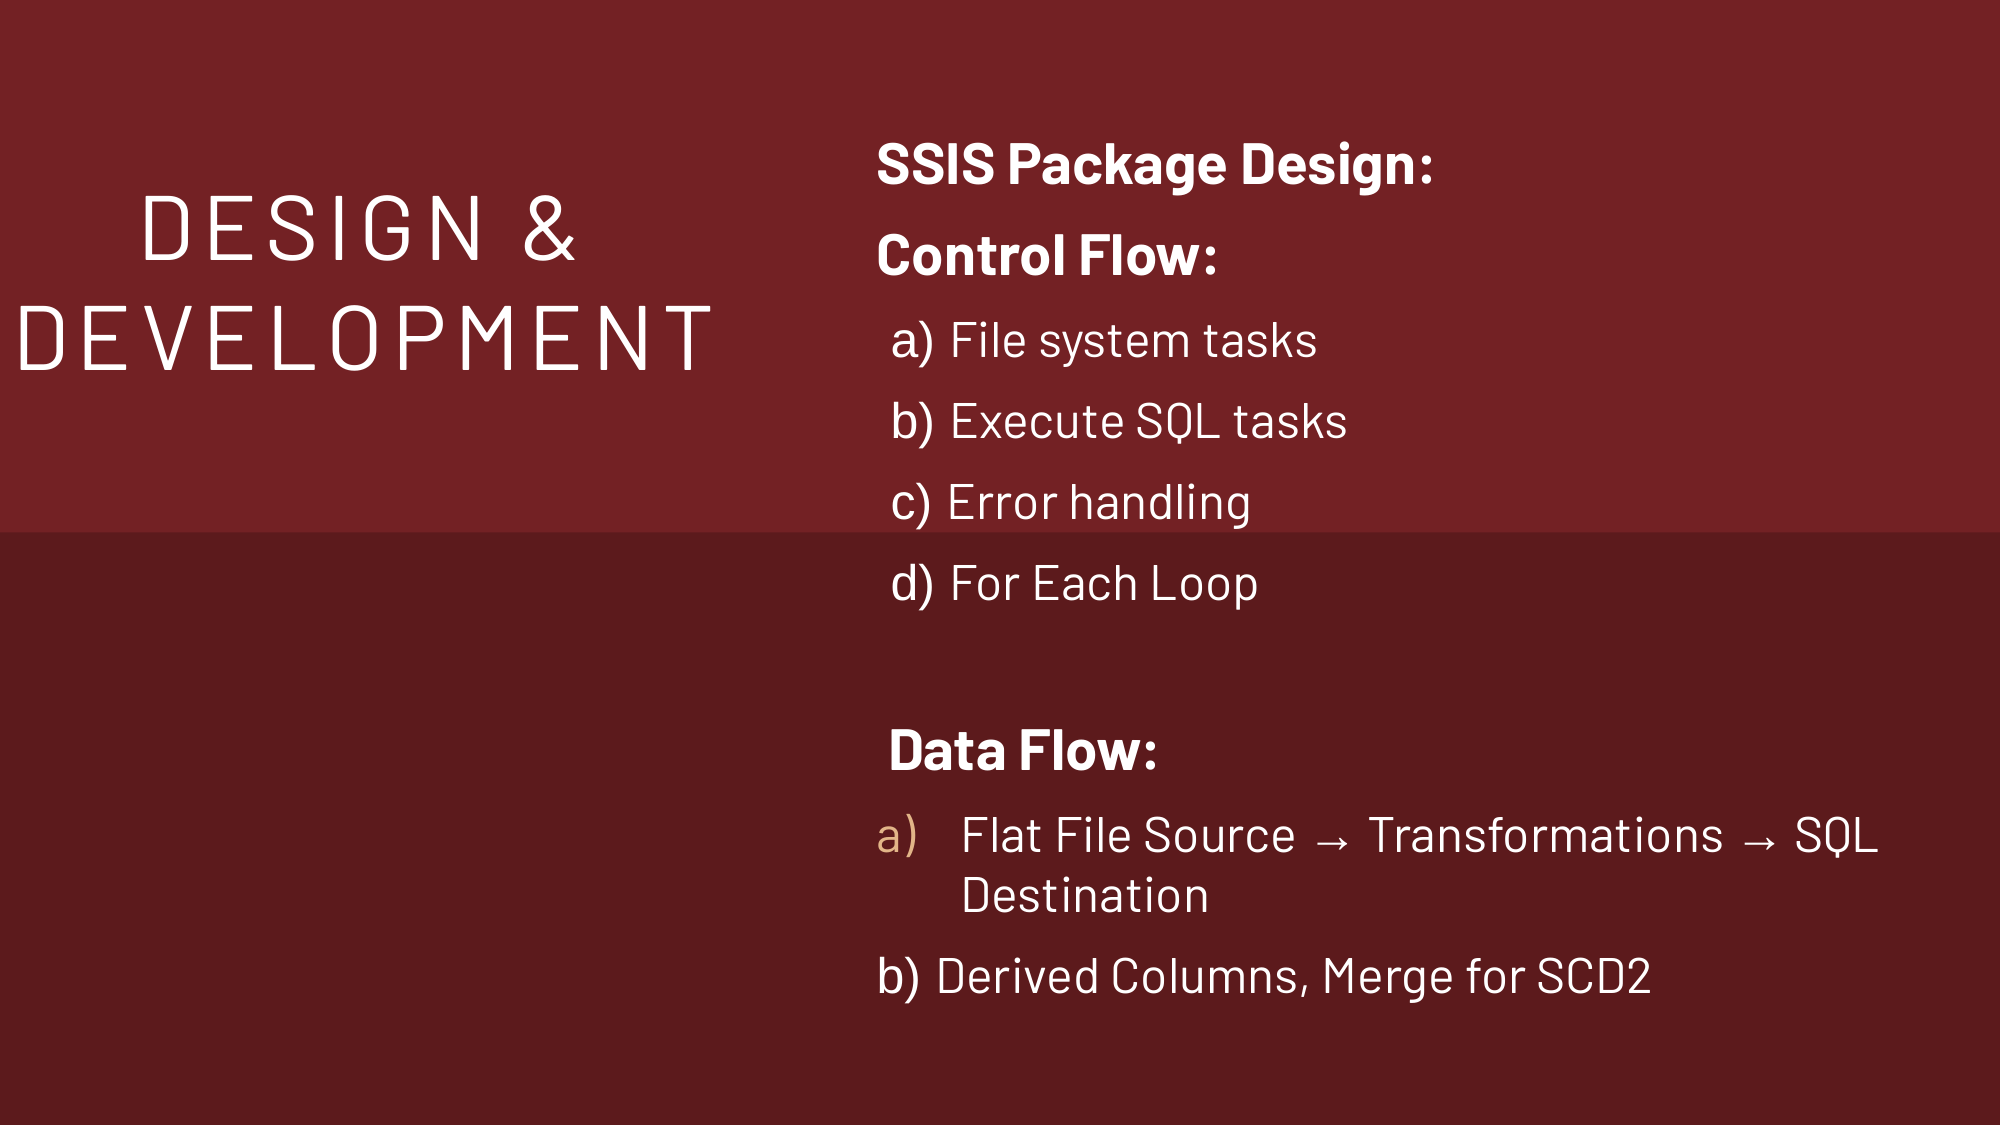

# Design & Development
SSIS Package Design:
Control Flow:
 a) File system tasks
 b) Execute SQL tasks
 c) Error handling
 d) For Each Loop

 Data Flow:
Flat File Source → Transformations → SQL Destination
b) Derived Columns, Merge for SCD2